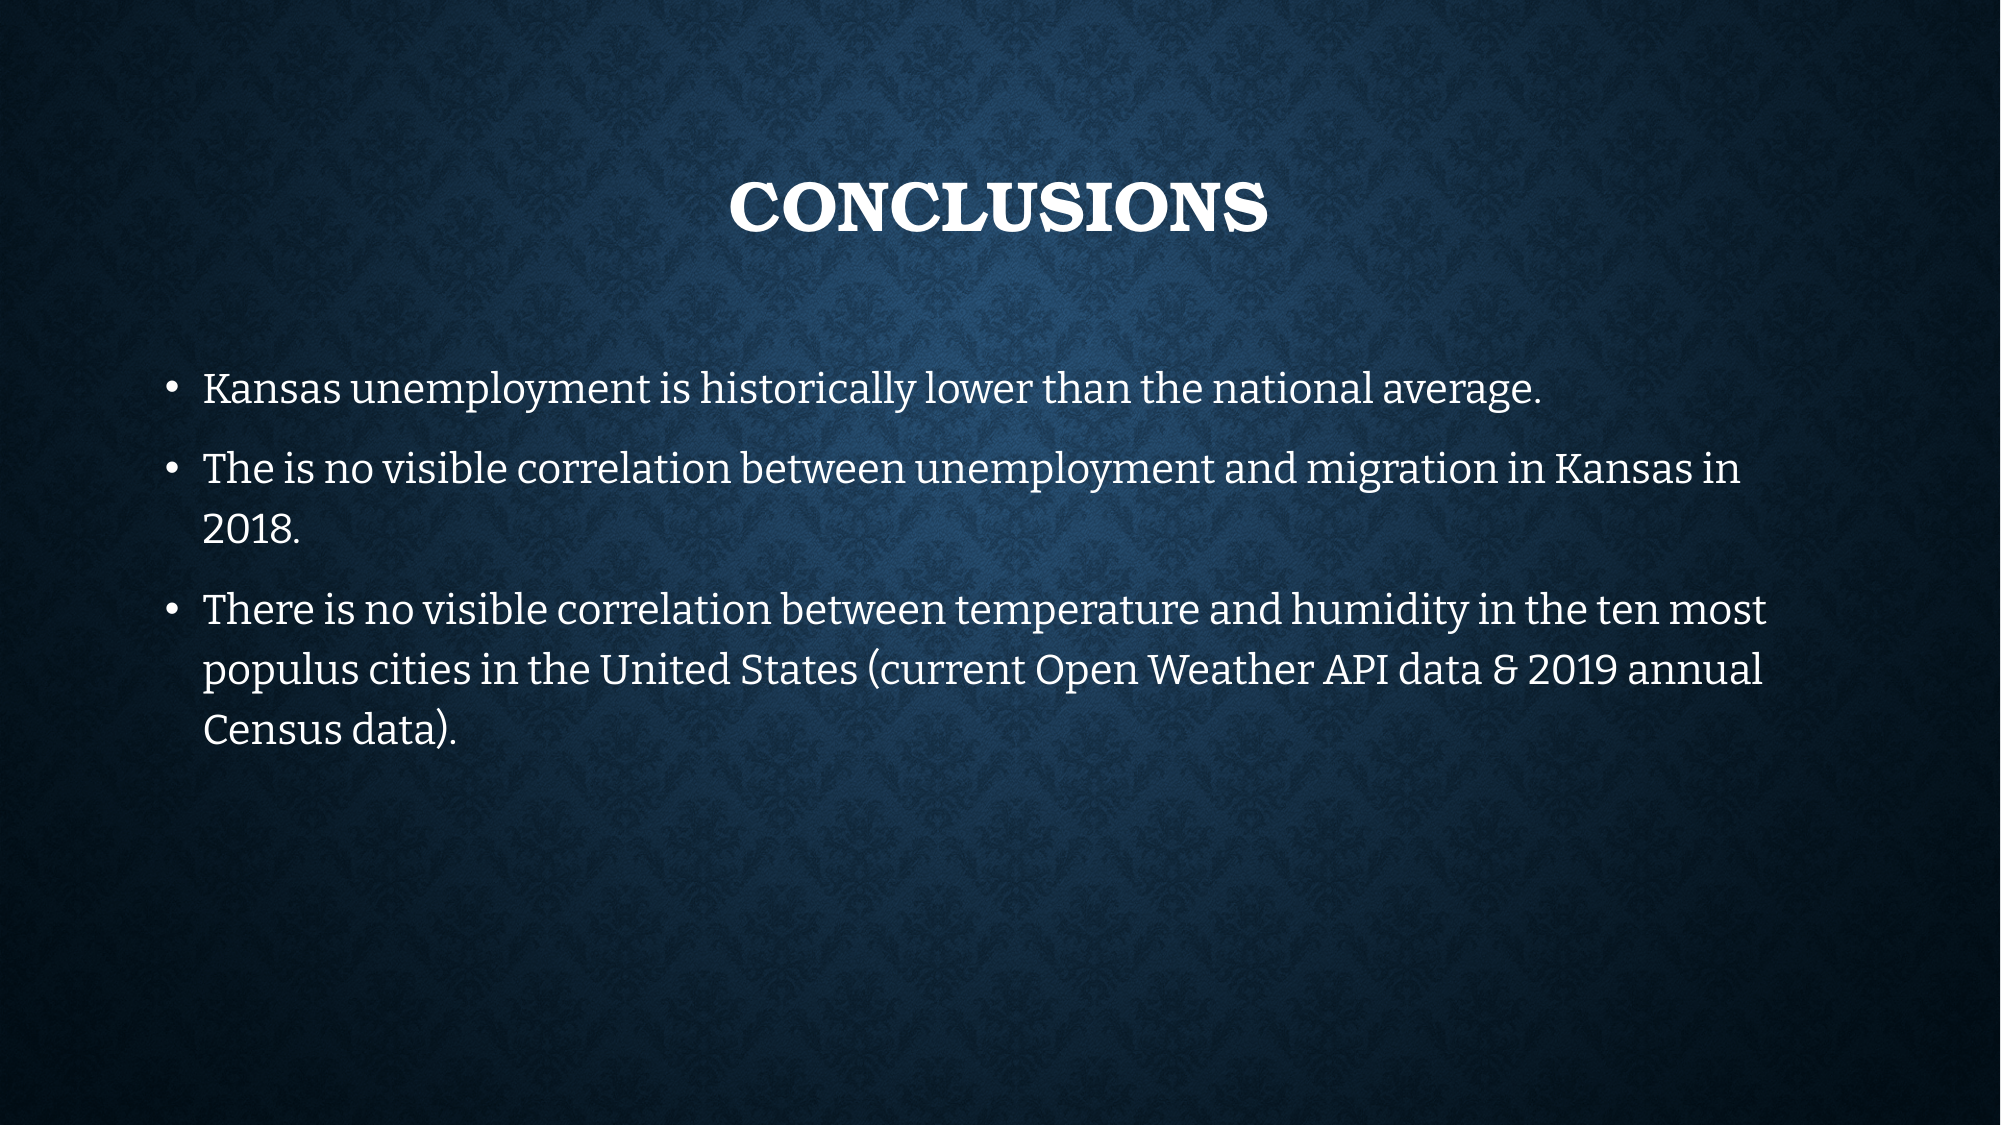

# Conclusions
Kansas unemployment is historically lower than the national average.
The is no visible correlation between unemployment and migration in Kansas in 2018.
There is no visible correlation between temperature and humidity in the ten most populus cities in the United States (current Open Weather API data & 2019 annual Census data).